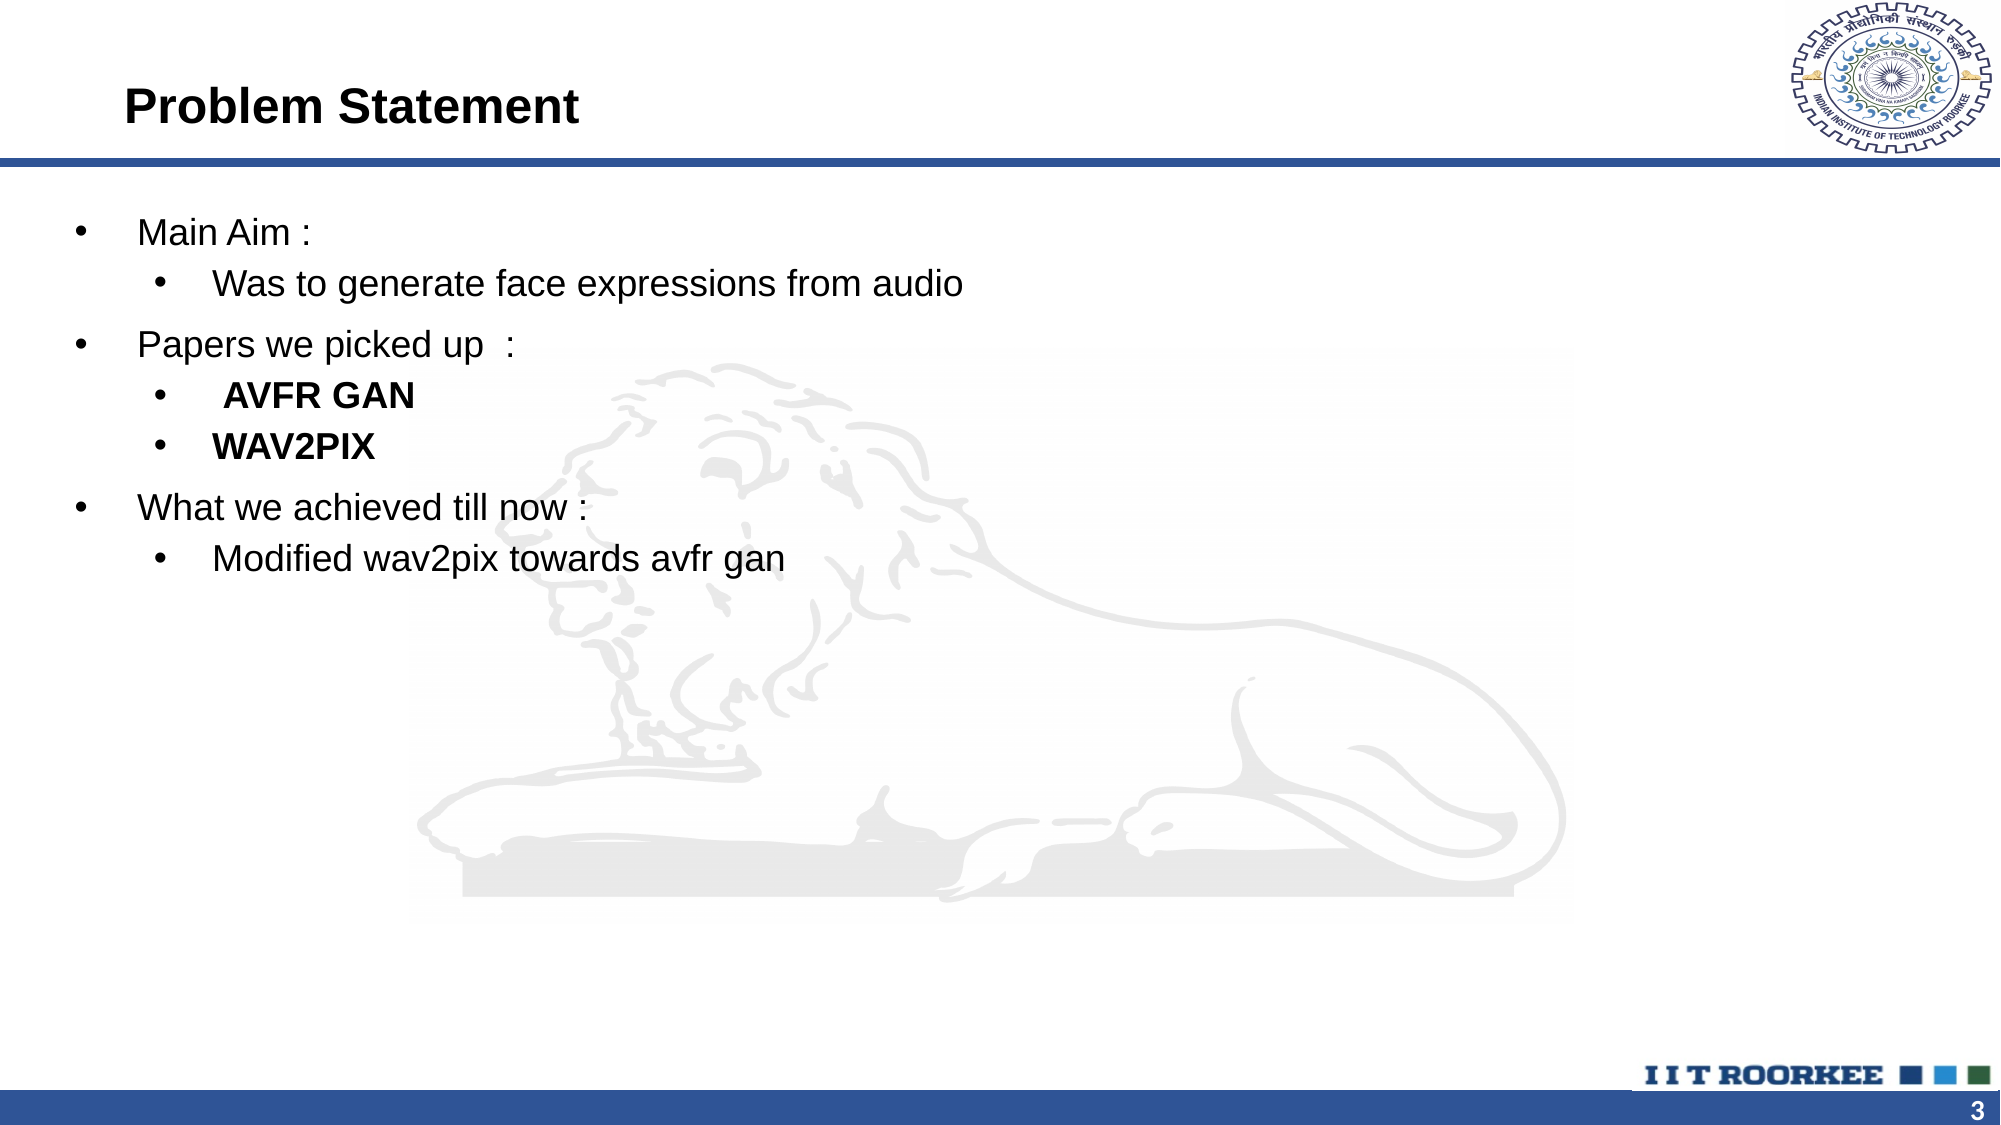

Problem Statement

Main Aim :
Was to generate face expressions from audio
Papers we picked up  :
 AVFR GAN
WAV2PIX
What we achieved till now :
Modified wav2pix towards avfr gan